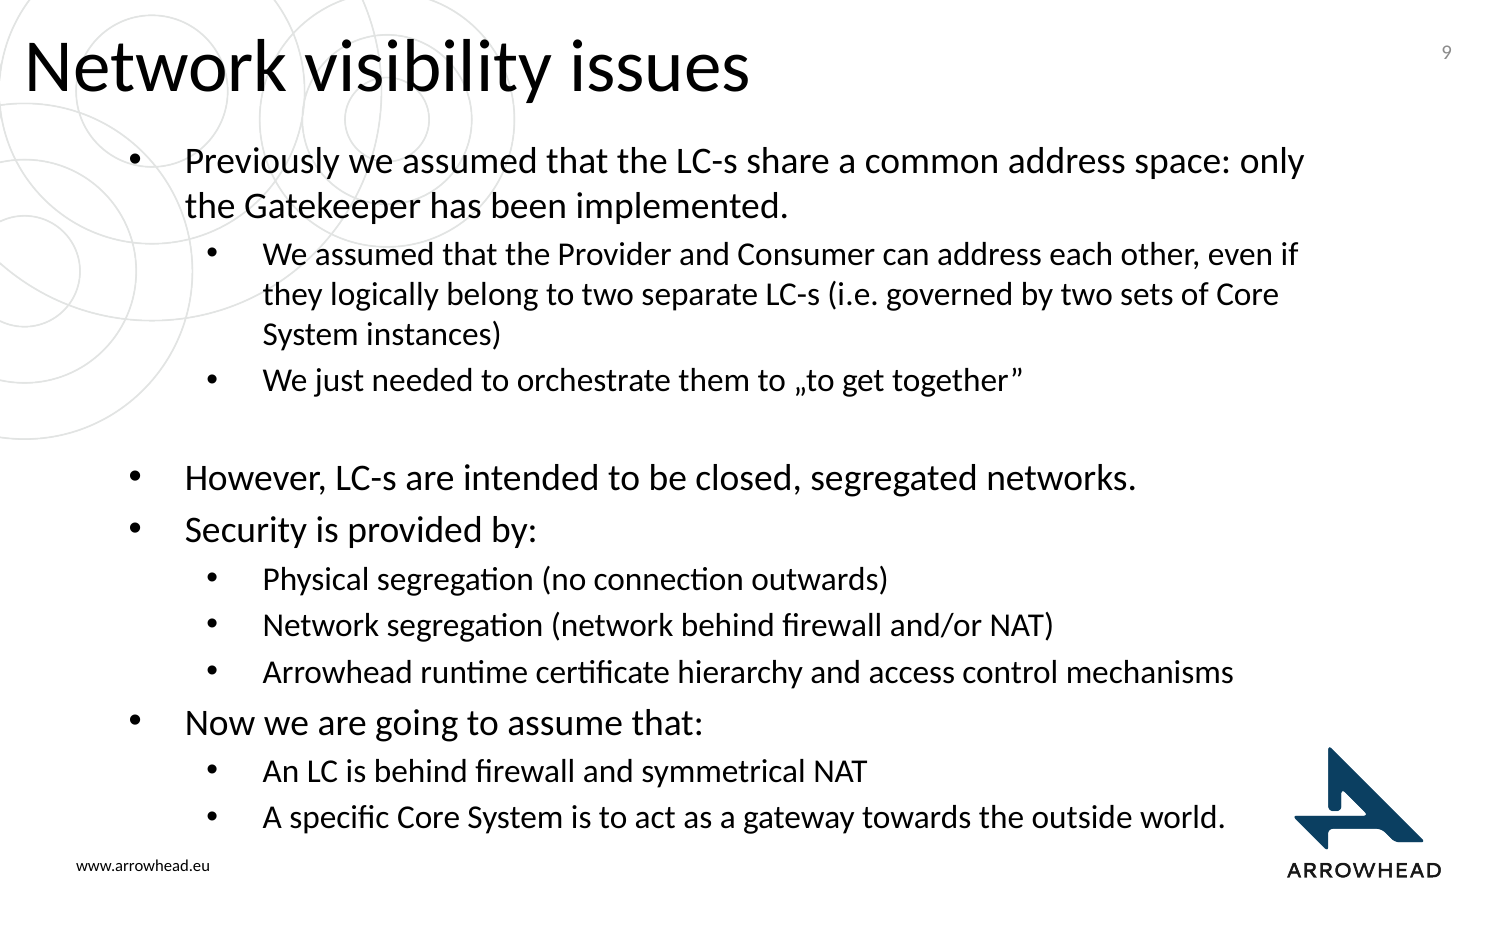

# Network visibility issues
9
Previously we assumed that the LC-s share a common address space: only the Gatekeeper has been implemented.
We assumed that the Provider and Consumer can address each other, even if they logically belong to two separate LC-s (i.e. governed by two sets of Core System instances)
We just needed to orchestrate them to „to get together”

However, LC-s are intended to be closed, segregated networks.
Security is provided by:
Physical segregation (no connection outwards)
Network segregation (network behind firewall and/or NAT)
Arrowhead runtime certificate hierarchy and access control mechanisms
Now we are going to assume that:
An LC is behind firewall and symmetrical NAT
A specific Core System is to act as a gateway towards the outside world.